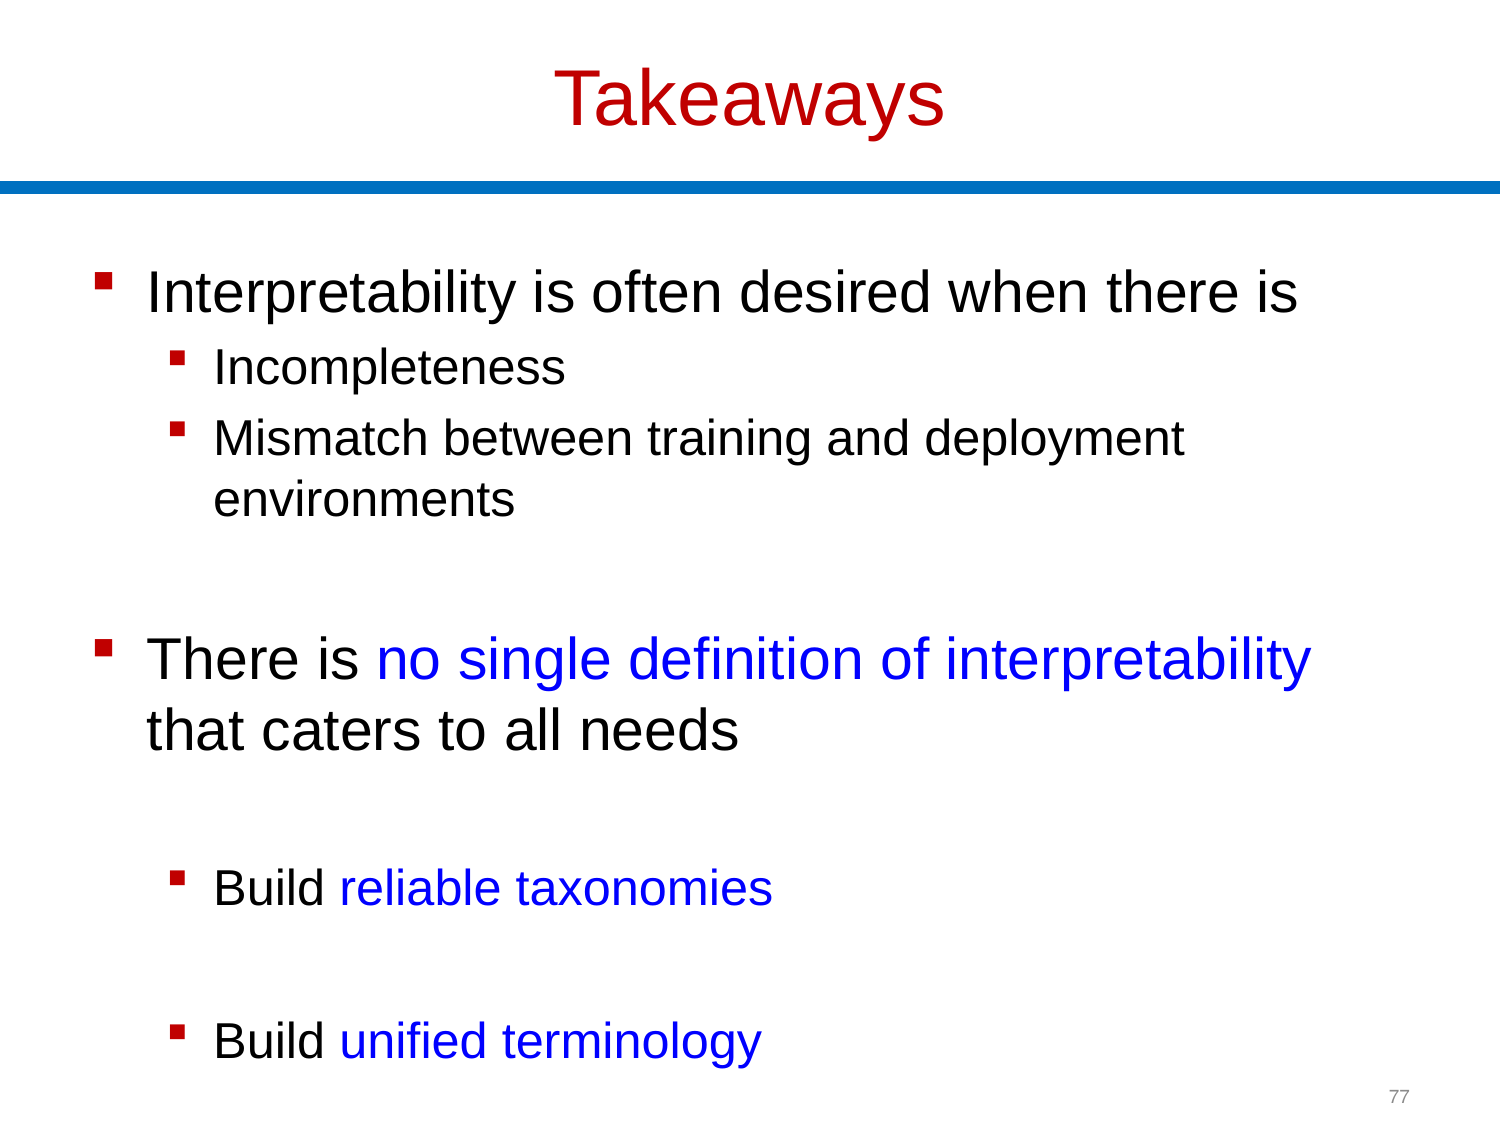

# Takeaways
Interpretability is often desired when there is
Incompleteness
Mismatch between training and deployment environments

There is no single definition of interpretability that caters to all needs

Build reliable taxonomies

Build unified terminology
77